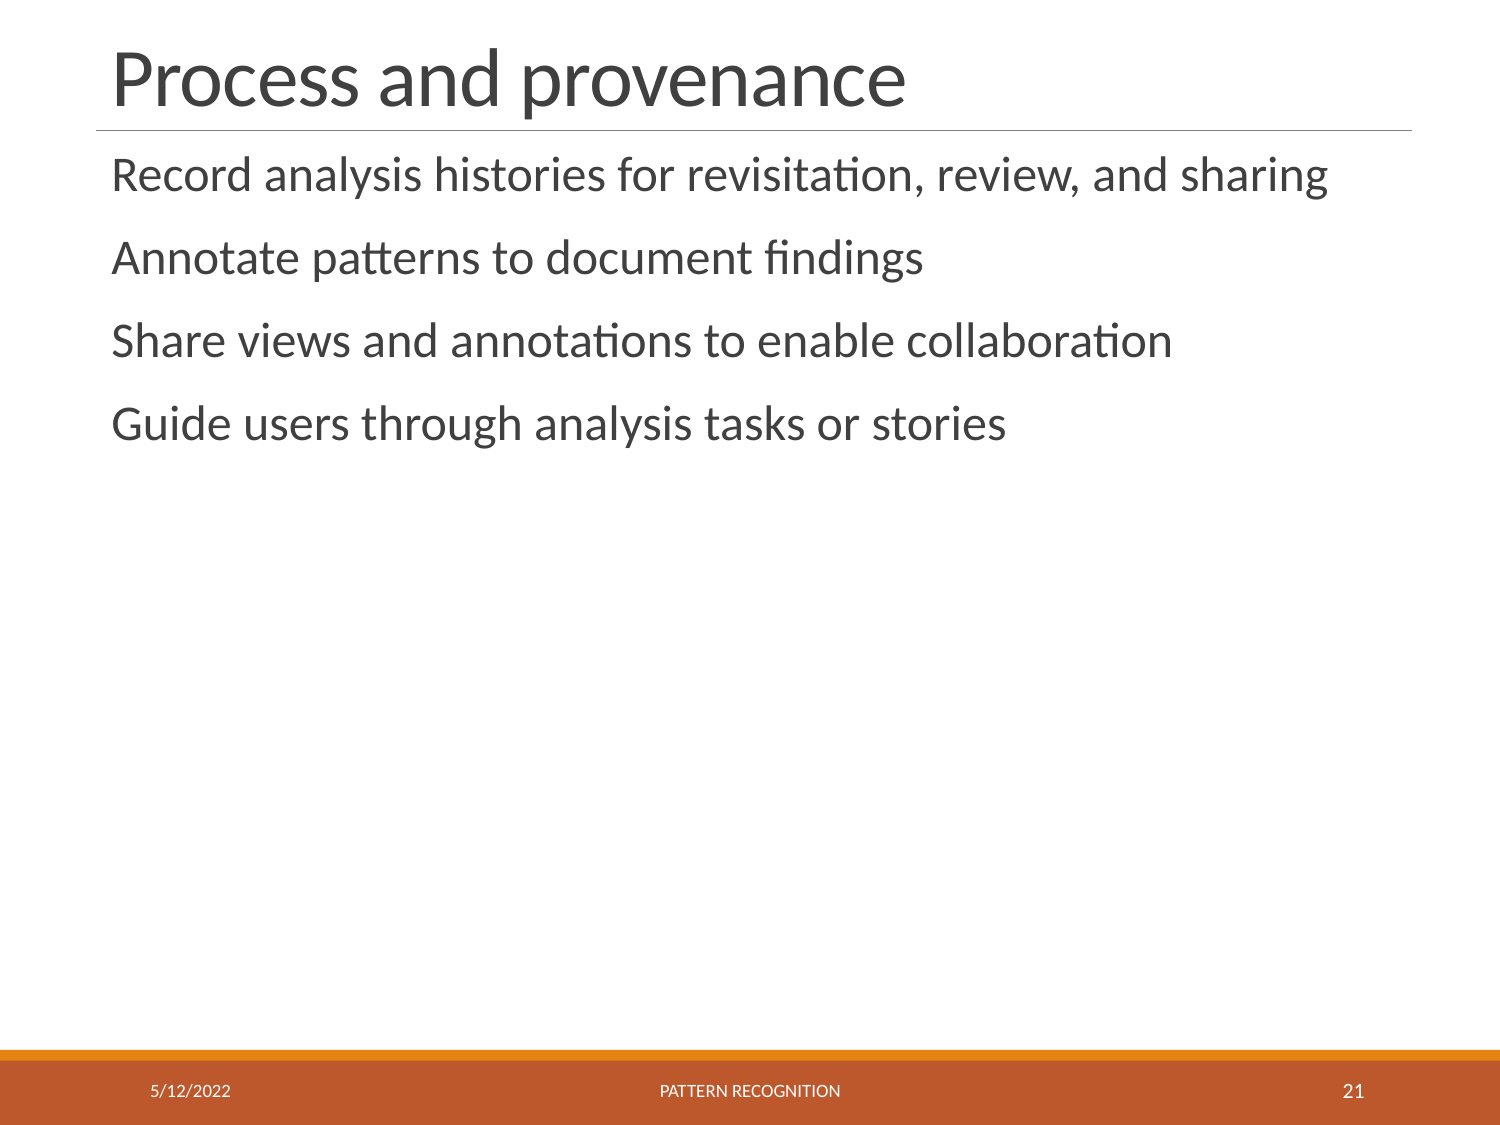

# Process and provenance
Record analysis histories for revisitation, review, and sharing
Annotate patterns to document findings
Share views and annotations to enable collaboration
Guide users through analysis tasks or stories
5/12/2022
Pattern recognition
21